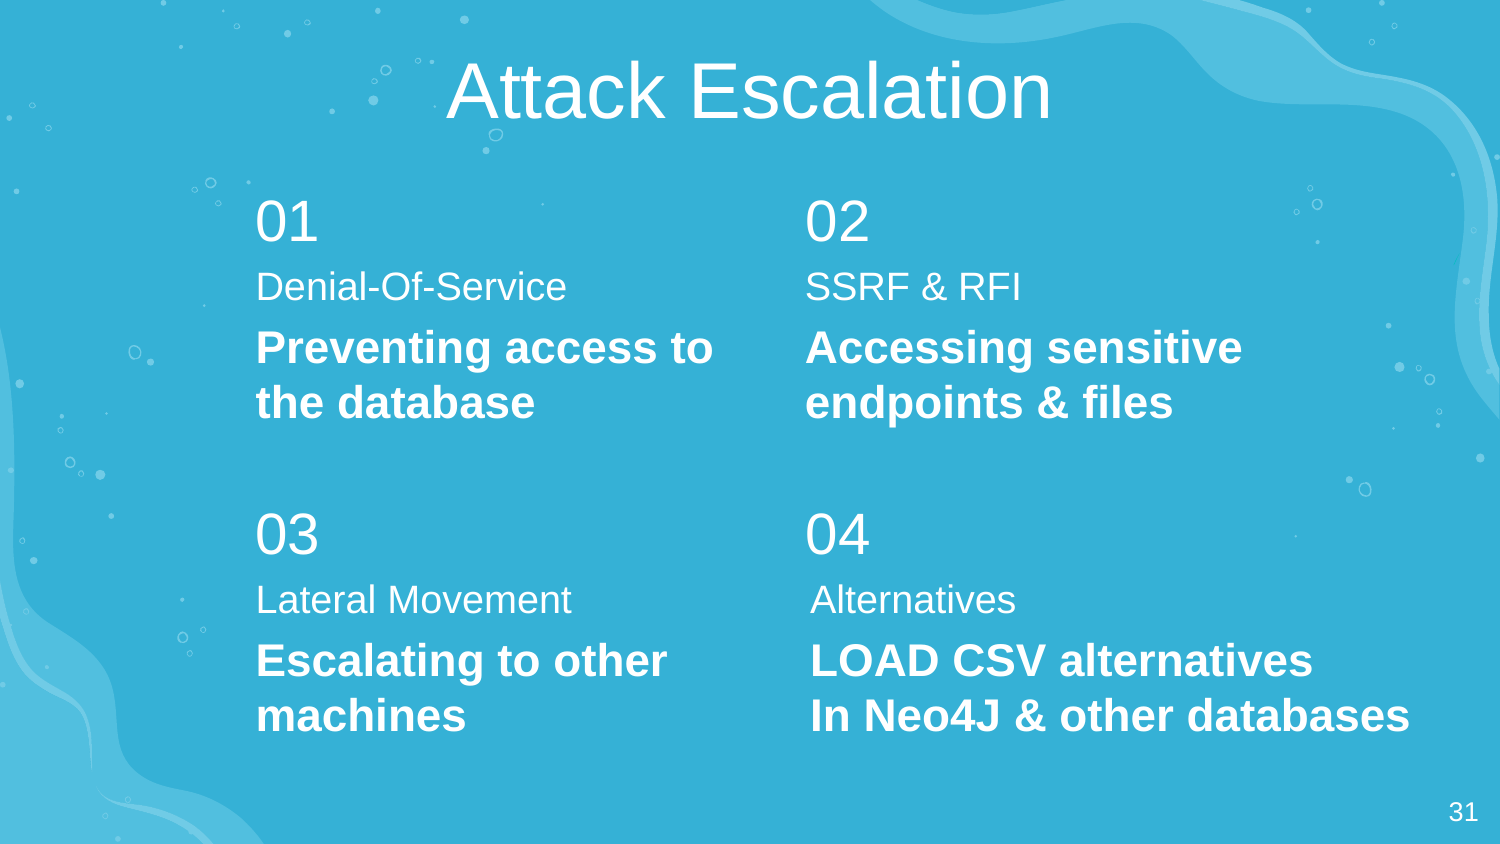

Attack Escalation
# 01
02
Denial-Of-Service
SSRF & RFI

Preventing access to the database
Accessing sensitive endpoints & files
03
04
Alternatives
Lateral Movement

Escalating to other machines
LOAD CSV alternatives
In Neo4J & other databases
31